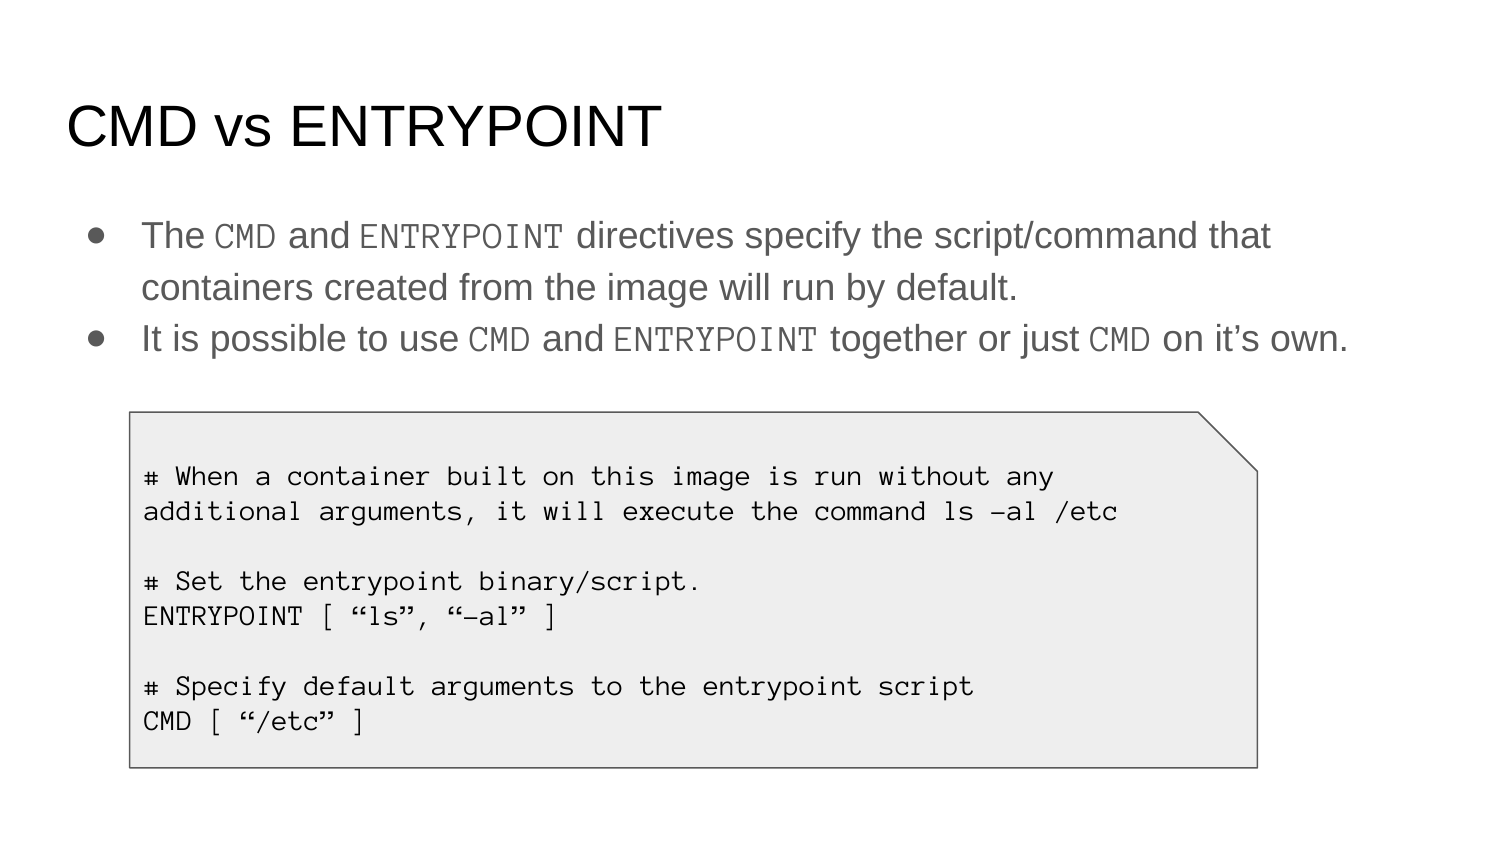

# CMD vs ENTRYPOINT
The CMD and ENTRYPOINT directives specify the script/command that containers created from the image will run by default.
It is possible to use CMD and ENTRYPOINT together or just CMD on it’s own.

# When a container built on this image is run without any additional arguments, it will execute the command ls -al /etc

# Set the entrypoint binary/script.
ENTRYPOINT [ “ls”, “-al” ]

# Specify default arguments to the entrypoint script
CMD [ “/etc” ]